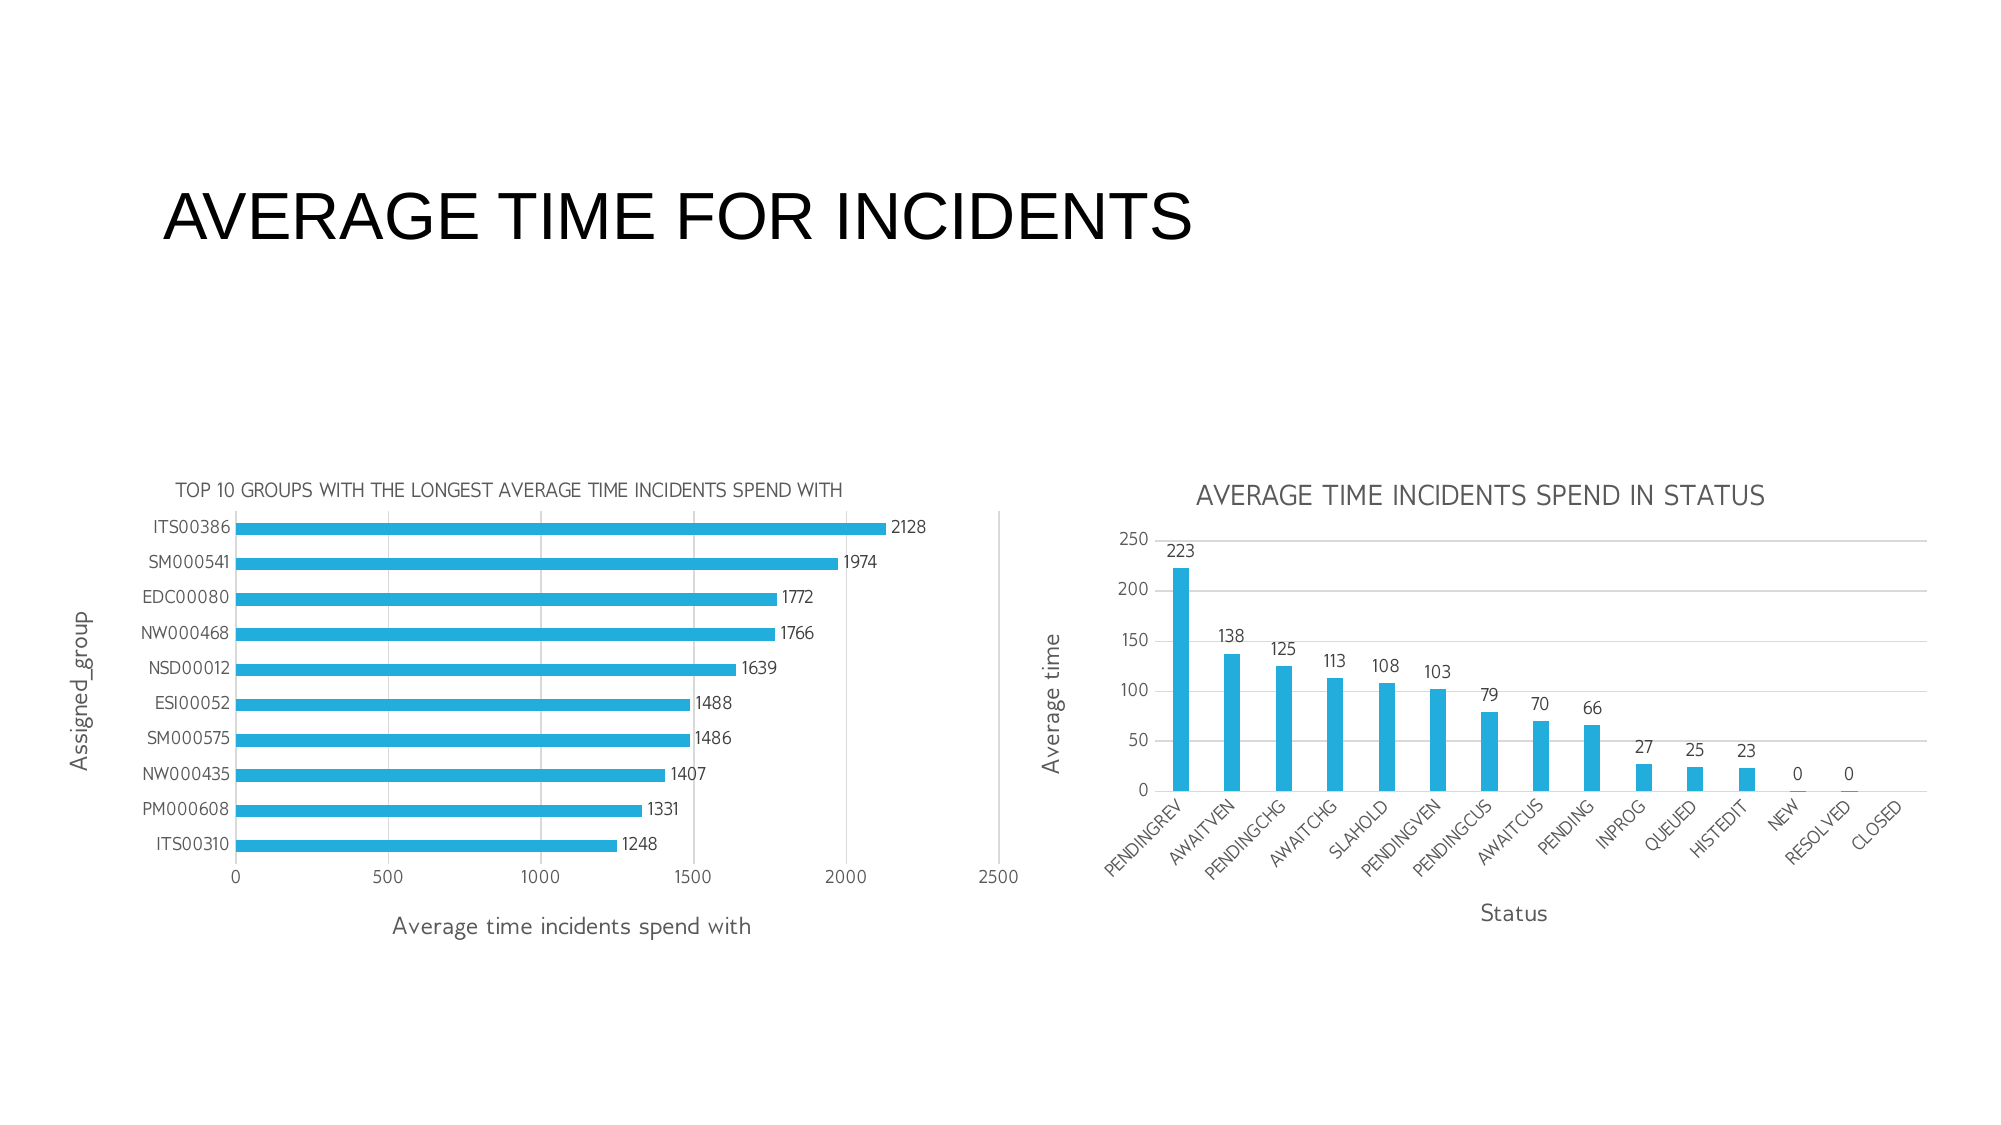

AVERAGE TIME FOR INCIDENTS

### Chart: TOP 10 GROUPS WITH THE LONGEST AVERAGE TIME INCIDENTS SPEND WITH

| Category | Total |
|---|---|
| ITS00310 | 1247.516667 |
| PM000608 | 1331.108333165 |
| NW000435 | 1406.5000000732998 |
| SM000575 | 1486.0 |
| ESI00052 | 1488.0041666431248 |
| NSD00012 | 1639.316667 |
| NW000468 | 1766.2333331665 |
| EDC00080 | 1771.7499998350002 |
| SM000541 | 1973.583333325 |
| ITS00386 | 2128.316667 |

### Chart: AVERAGE TIME INCIDENTS SPEND IN STATUS

| Category | Average of TIME_IN_STATUS_HRS |
|---|---|
| PENDINGREV | 223.4115548454858 |
| AWAITVEN | 137.7355317822639 |
| PENDINGCHG | 125.24116666607908 |
| AWAITCHG | 113.36308787430234 |
| SLAHOLD | 108.26843603532798 |
| PENDINGVEN | 102.5781696634412 |
| PENDINGCUS | 79.48162470032212 |
| AWAITCUS | 69.84338408312284 |
| PENDING | 65.86958174908388 |
| INPROG | 26.99395031179788 |
| QUEUED | 24.71588358210574 |
| HISTEDIT | 23.380726256780445 |
| NEW | 0.3244579304316074 |
| RESOLVED | 0.15147290328823407 |
| CLOSED | None |